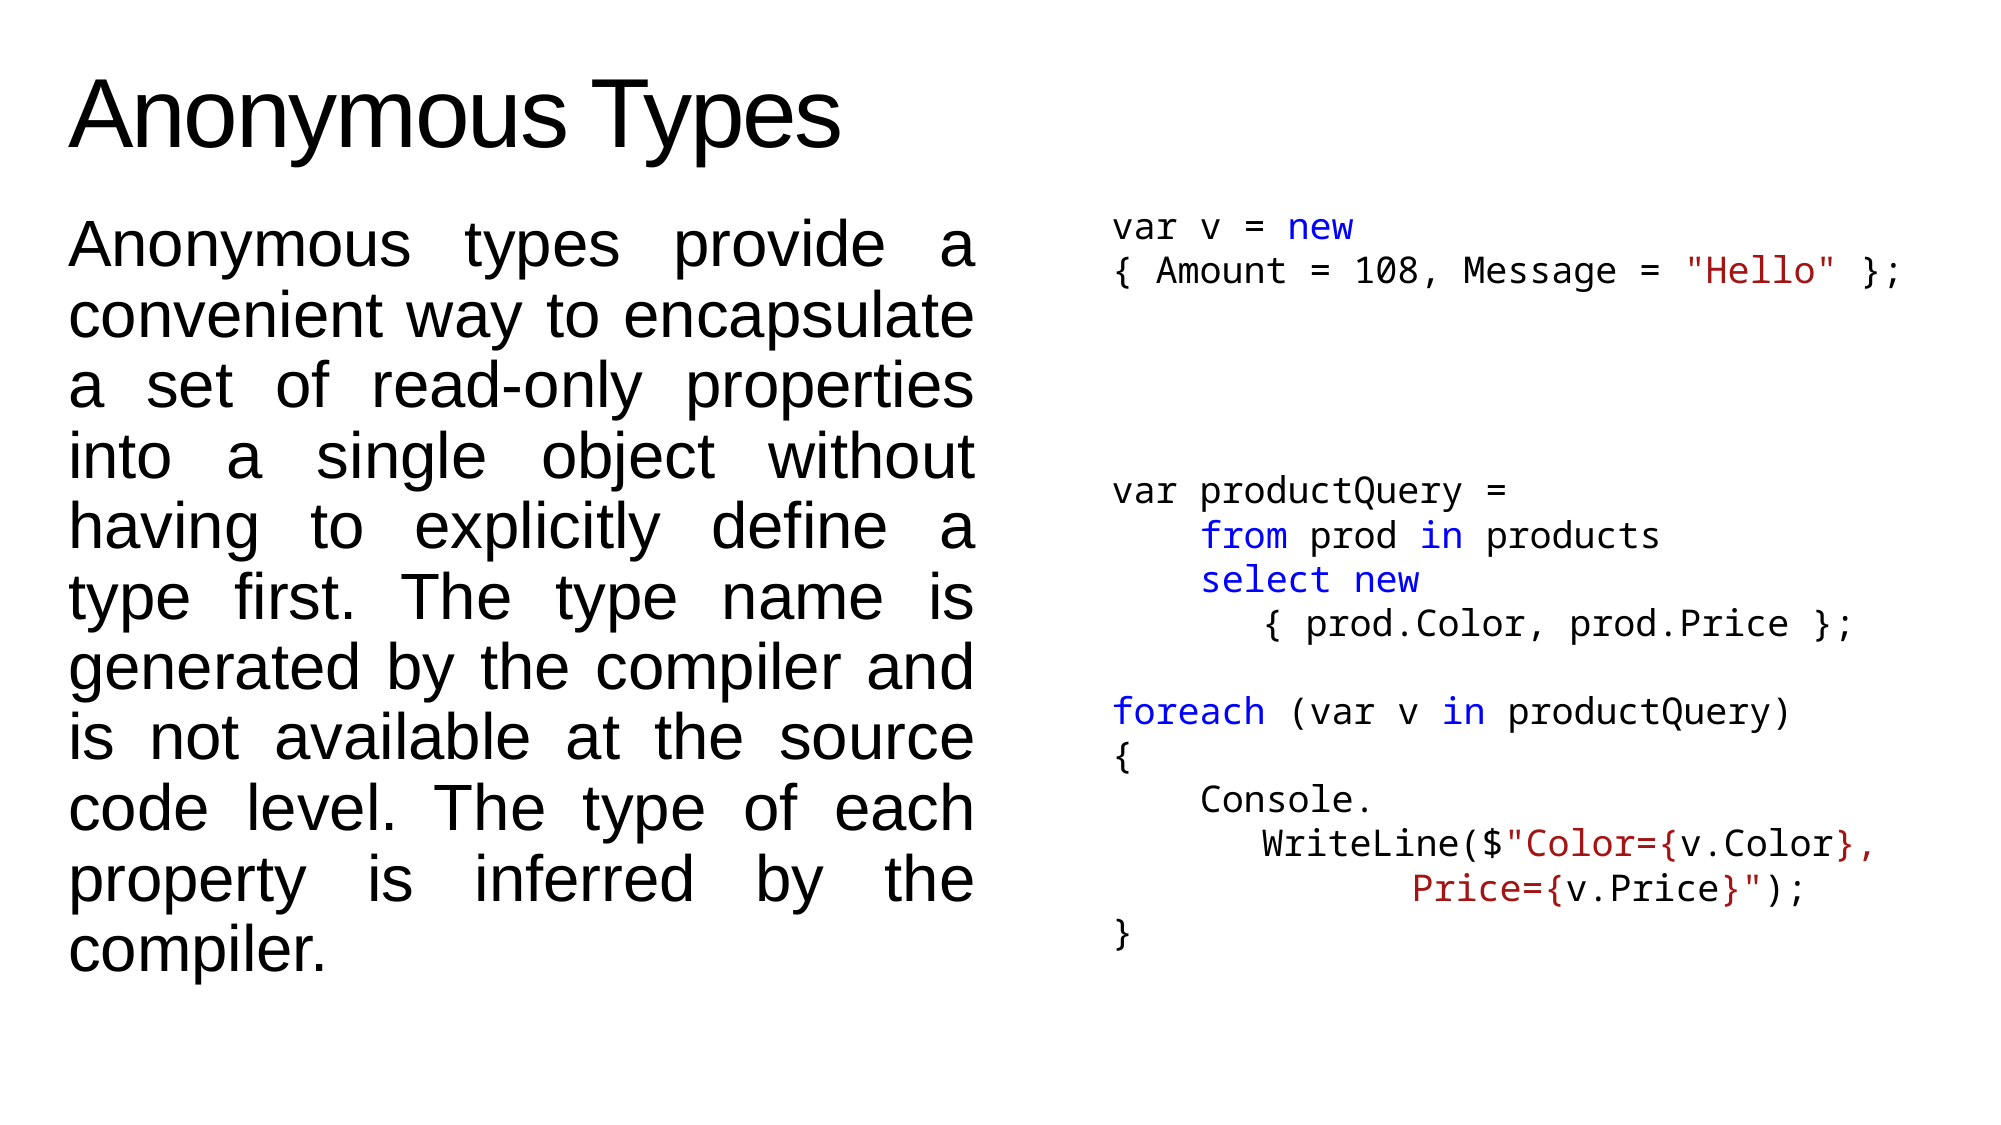

# Anonymous Types
var v = new
{ Amount = 108, Message = "Hello" };

var productQuery =
    from prod in products
    select new
	{ prod.Color, prod.Price };

foreach (var v in productQuery)
{
    Console.
	WriteLine($"Color={v.Color}, 		Price={v.Price}");
}
Anonymous types provide a convenient way to encapsulate a set of read-only properties into a single object without having to explicitly define a type first. The type name is generated by the compiler and is not available at the source code level. The type of each property is inferred by the compiler.